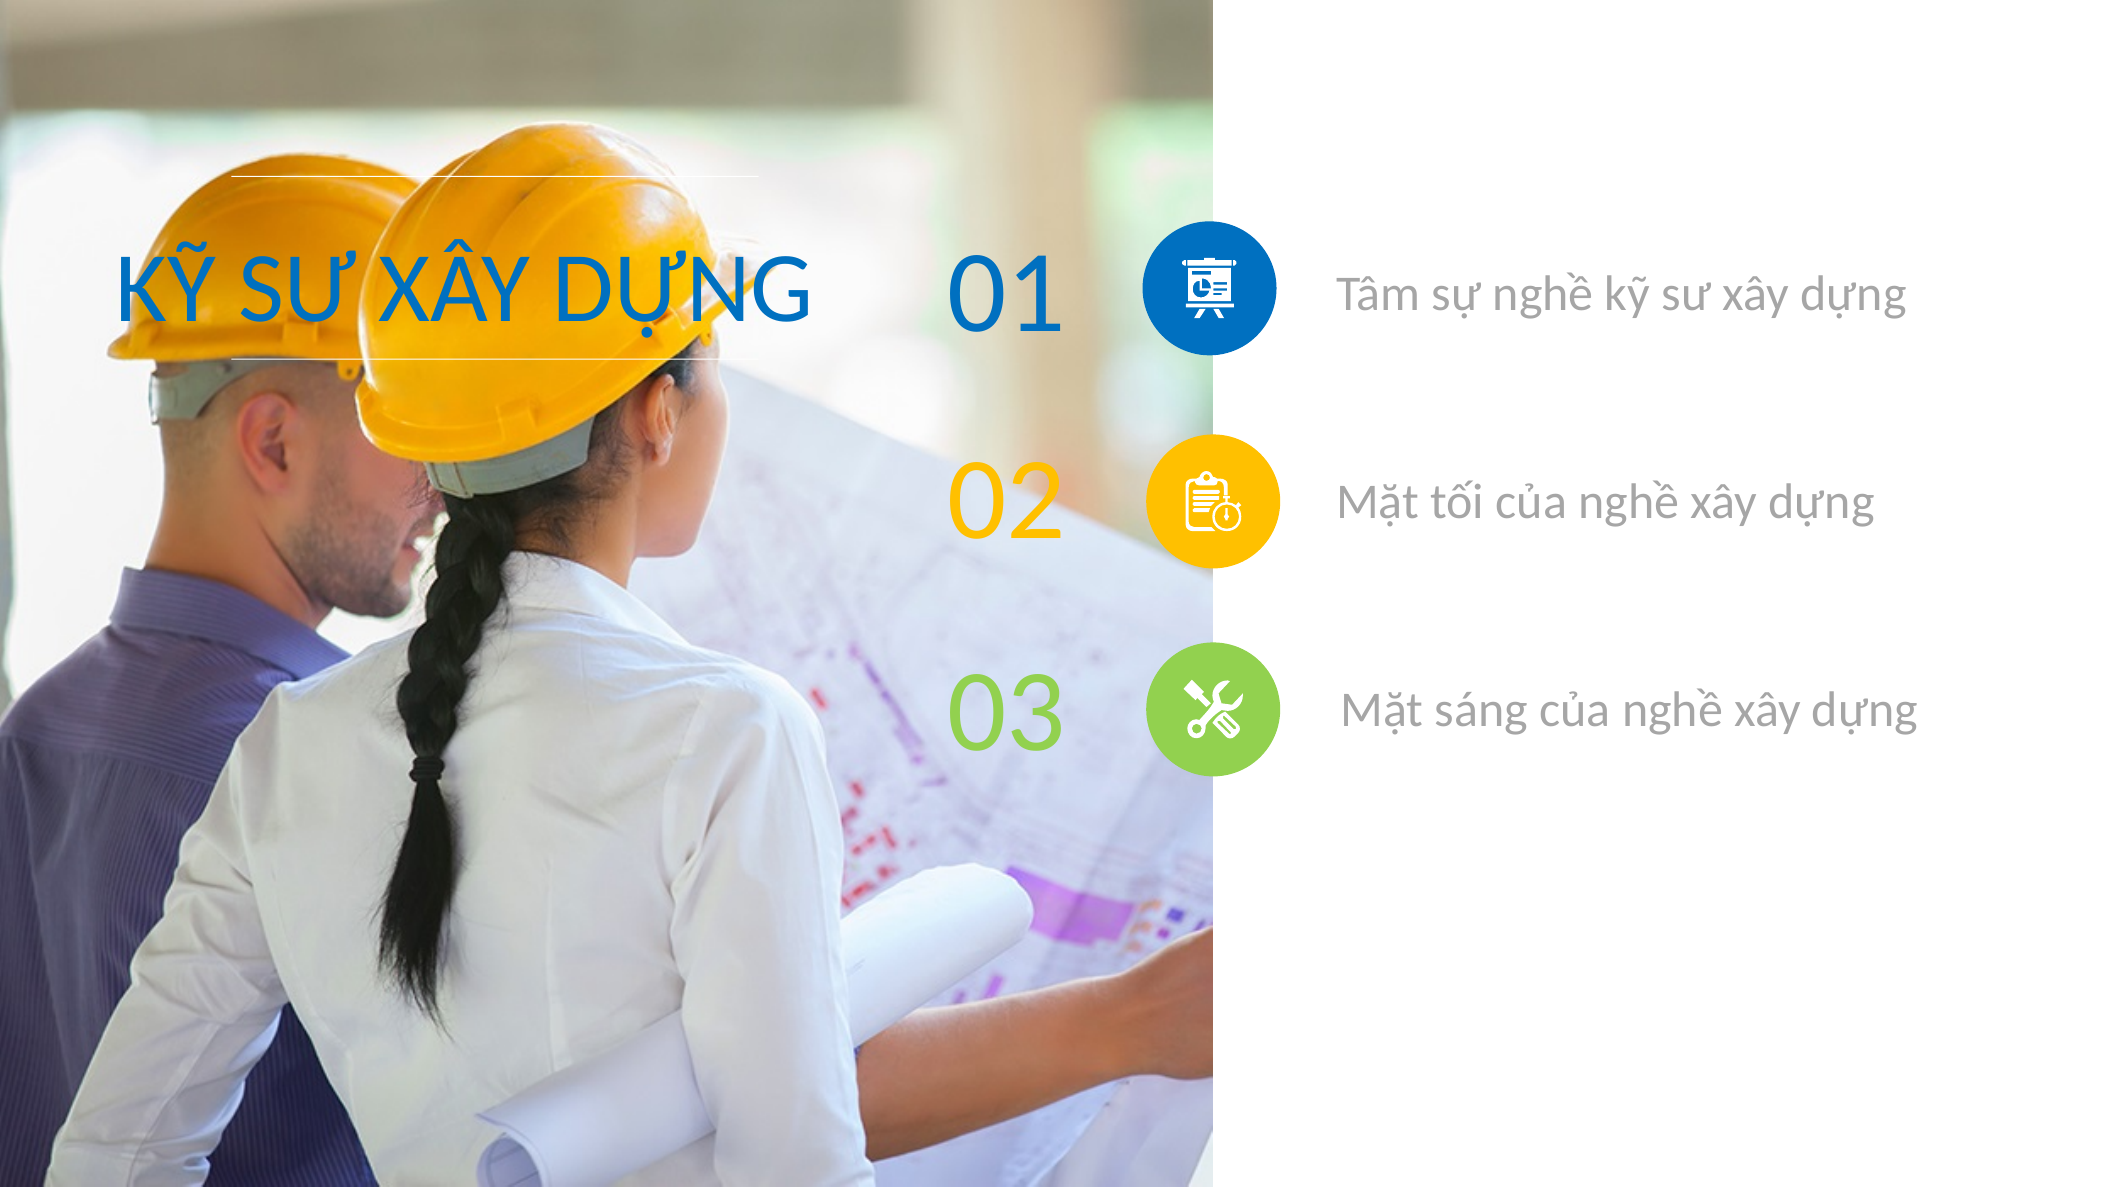

01
KỸ SƯ XÂY DỰNG

Tâm sự nghề kỹ sư xây dựng

02

Mặt tối của nghề xây dựng
03

Mặt sáng của nghề xây dựng